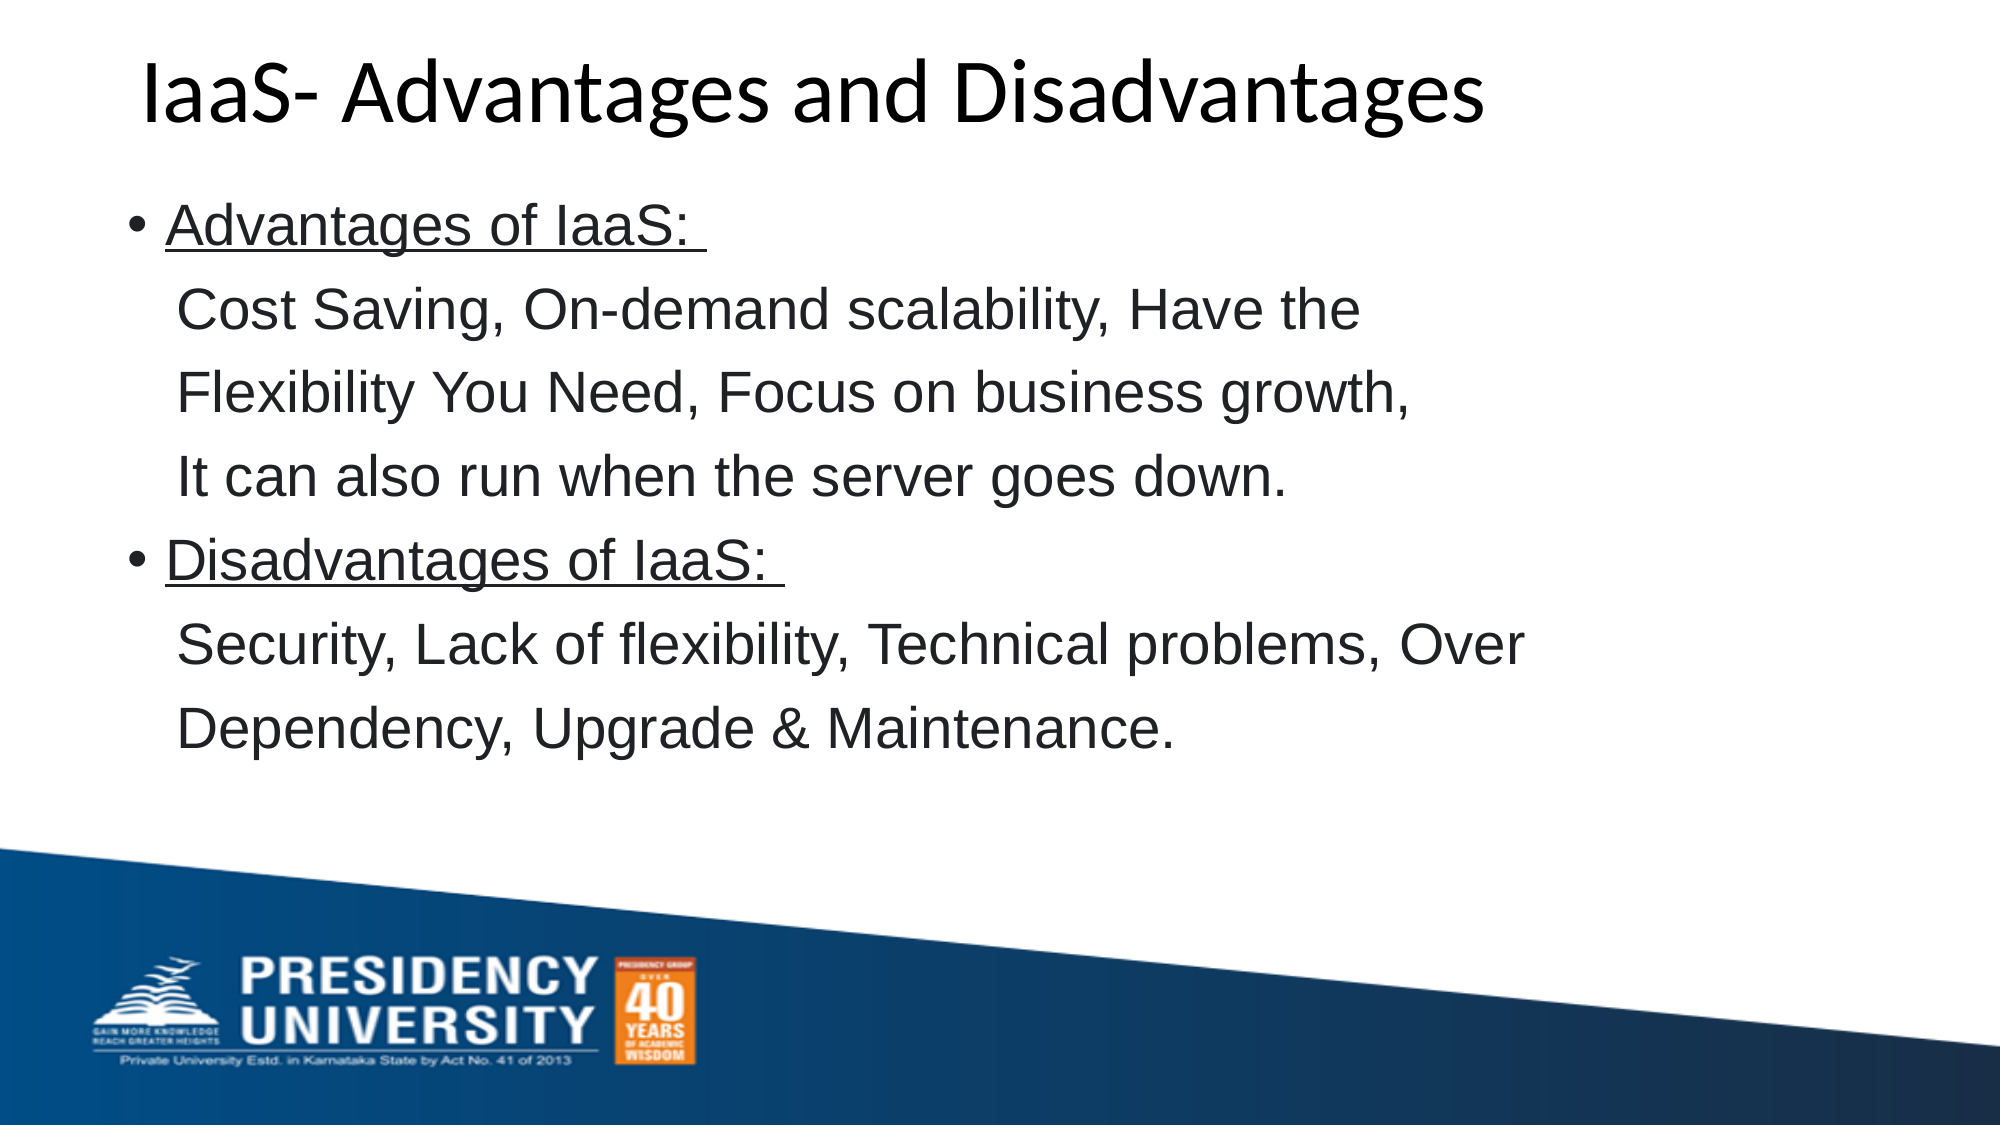

# IaaS- Advantages and Disadvantages
Advantages of IaaS:
   Cost Saving, On-demand scalability, Have the
   Flexibility You Need, Focus on business growth,
   It can also run when the server goes down.
Disadvantages of IaaS:
   Security, Lack of flexibility, Technical problems, Over
   Dependency, Upgrade & Maintenance.